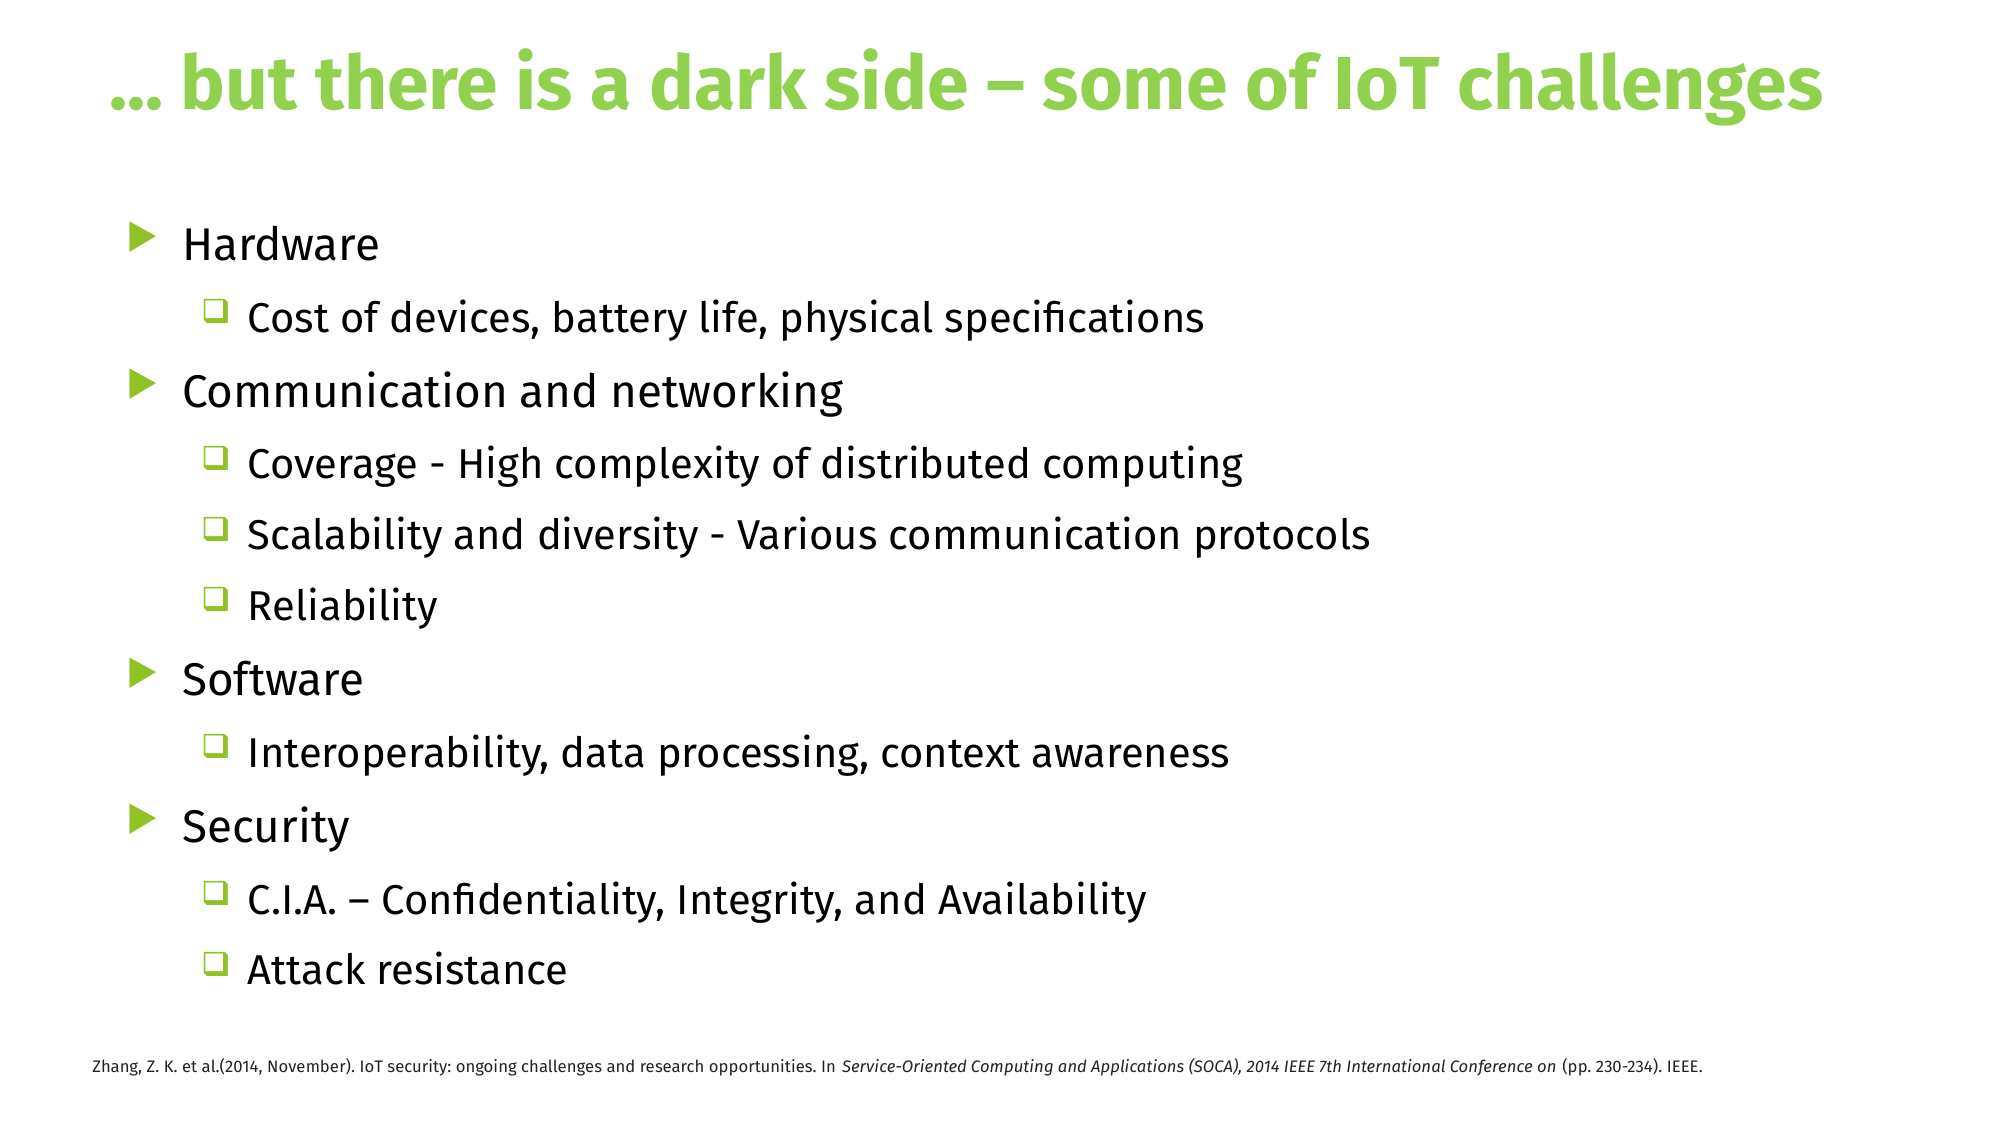

# ... but there is a dark side – some of IoT challenges
Hardware
Cost of devices, battery life, physical specifications
Communication and networking
Coverage - High complexity of distributed computing
Scalability and diversity - Various communication protocols
Reliability
Software
Interoperability, data processing, context awareness
Security
C.I.A. – Confidentiality, Integrity, and Availability
Attack resistance
Zhang, Z. K. et al.(2014, November). IoT security: ongoing challenges and research opportunities. In Service-Oriented Computing and Applications (SOCA), 2014 IEEE 7th International Conference on (pp. 230-234). IEEE.